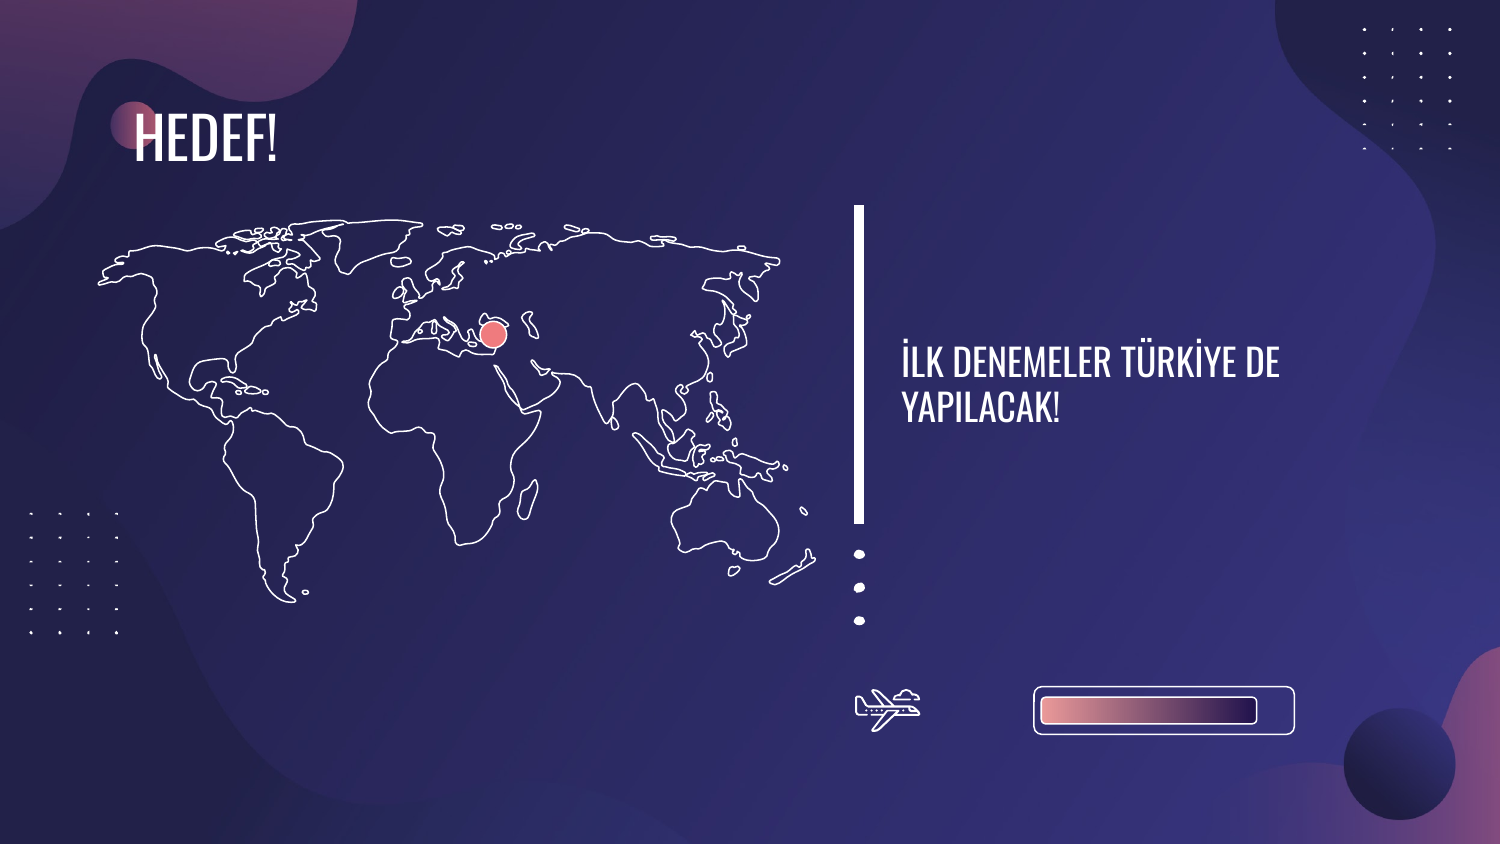

# HEDEF!

İLK DENEMELER TÜRKİYE DE YAPILACAK!